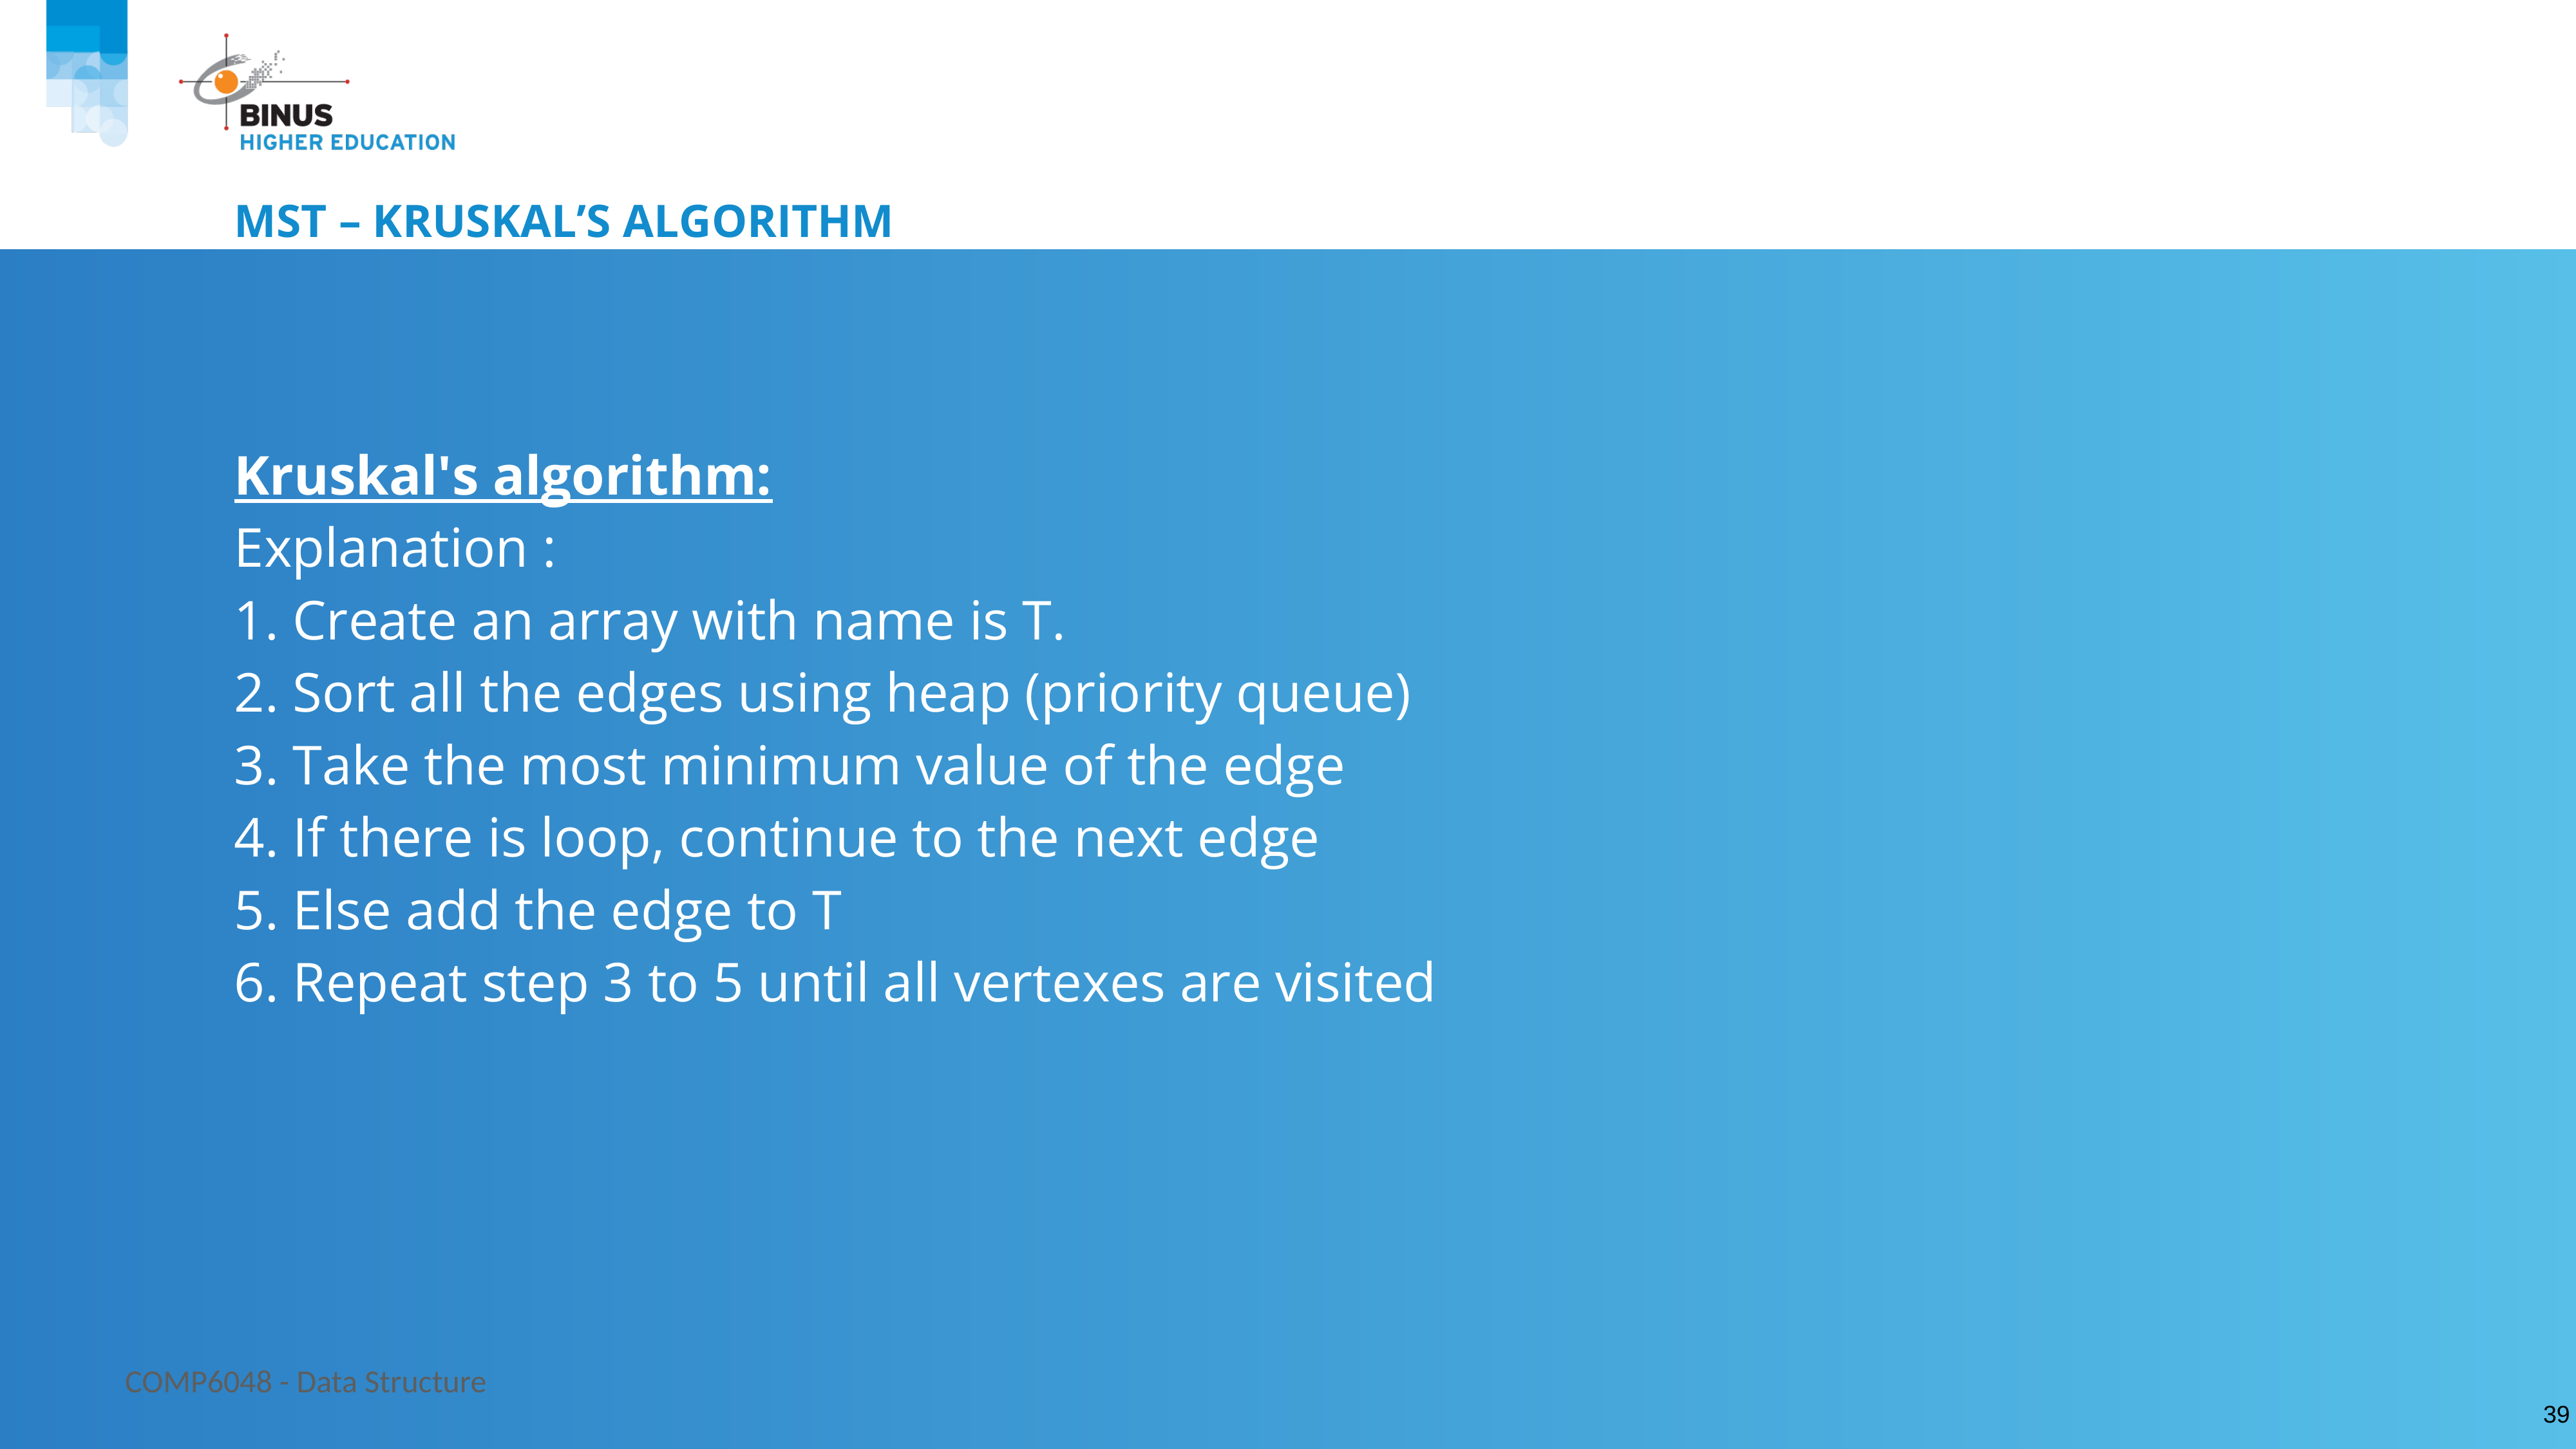

# MST – Kruskal’s Algorithm

Kruskal's algorithm:
Explanation :
1. Create an array with name is T.
2. Sort all the edges using heap (priority queue)
3. Take the most minimum value of the edge
4. If there is loop, continue to the next edge
5. Else add the edge to T
6. Repeat step 3 to 5 until all vertexes are visited
COMP6048 - Data Structure
39